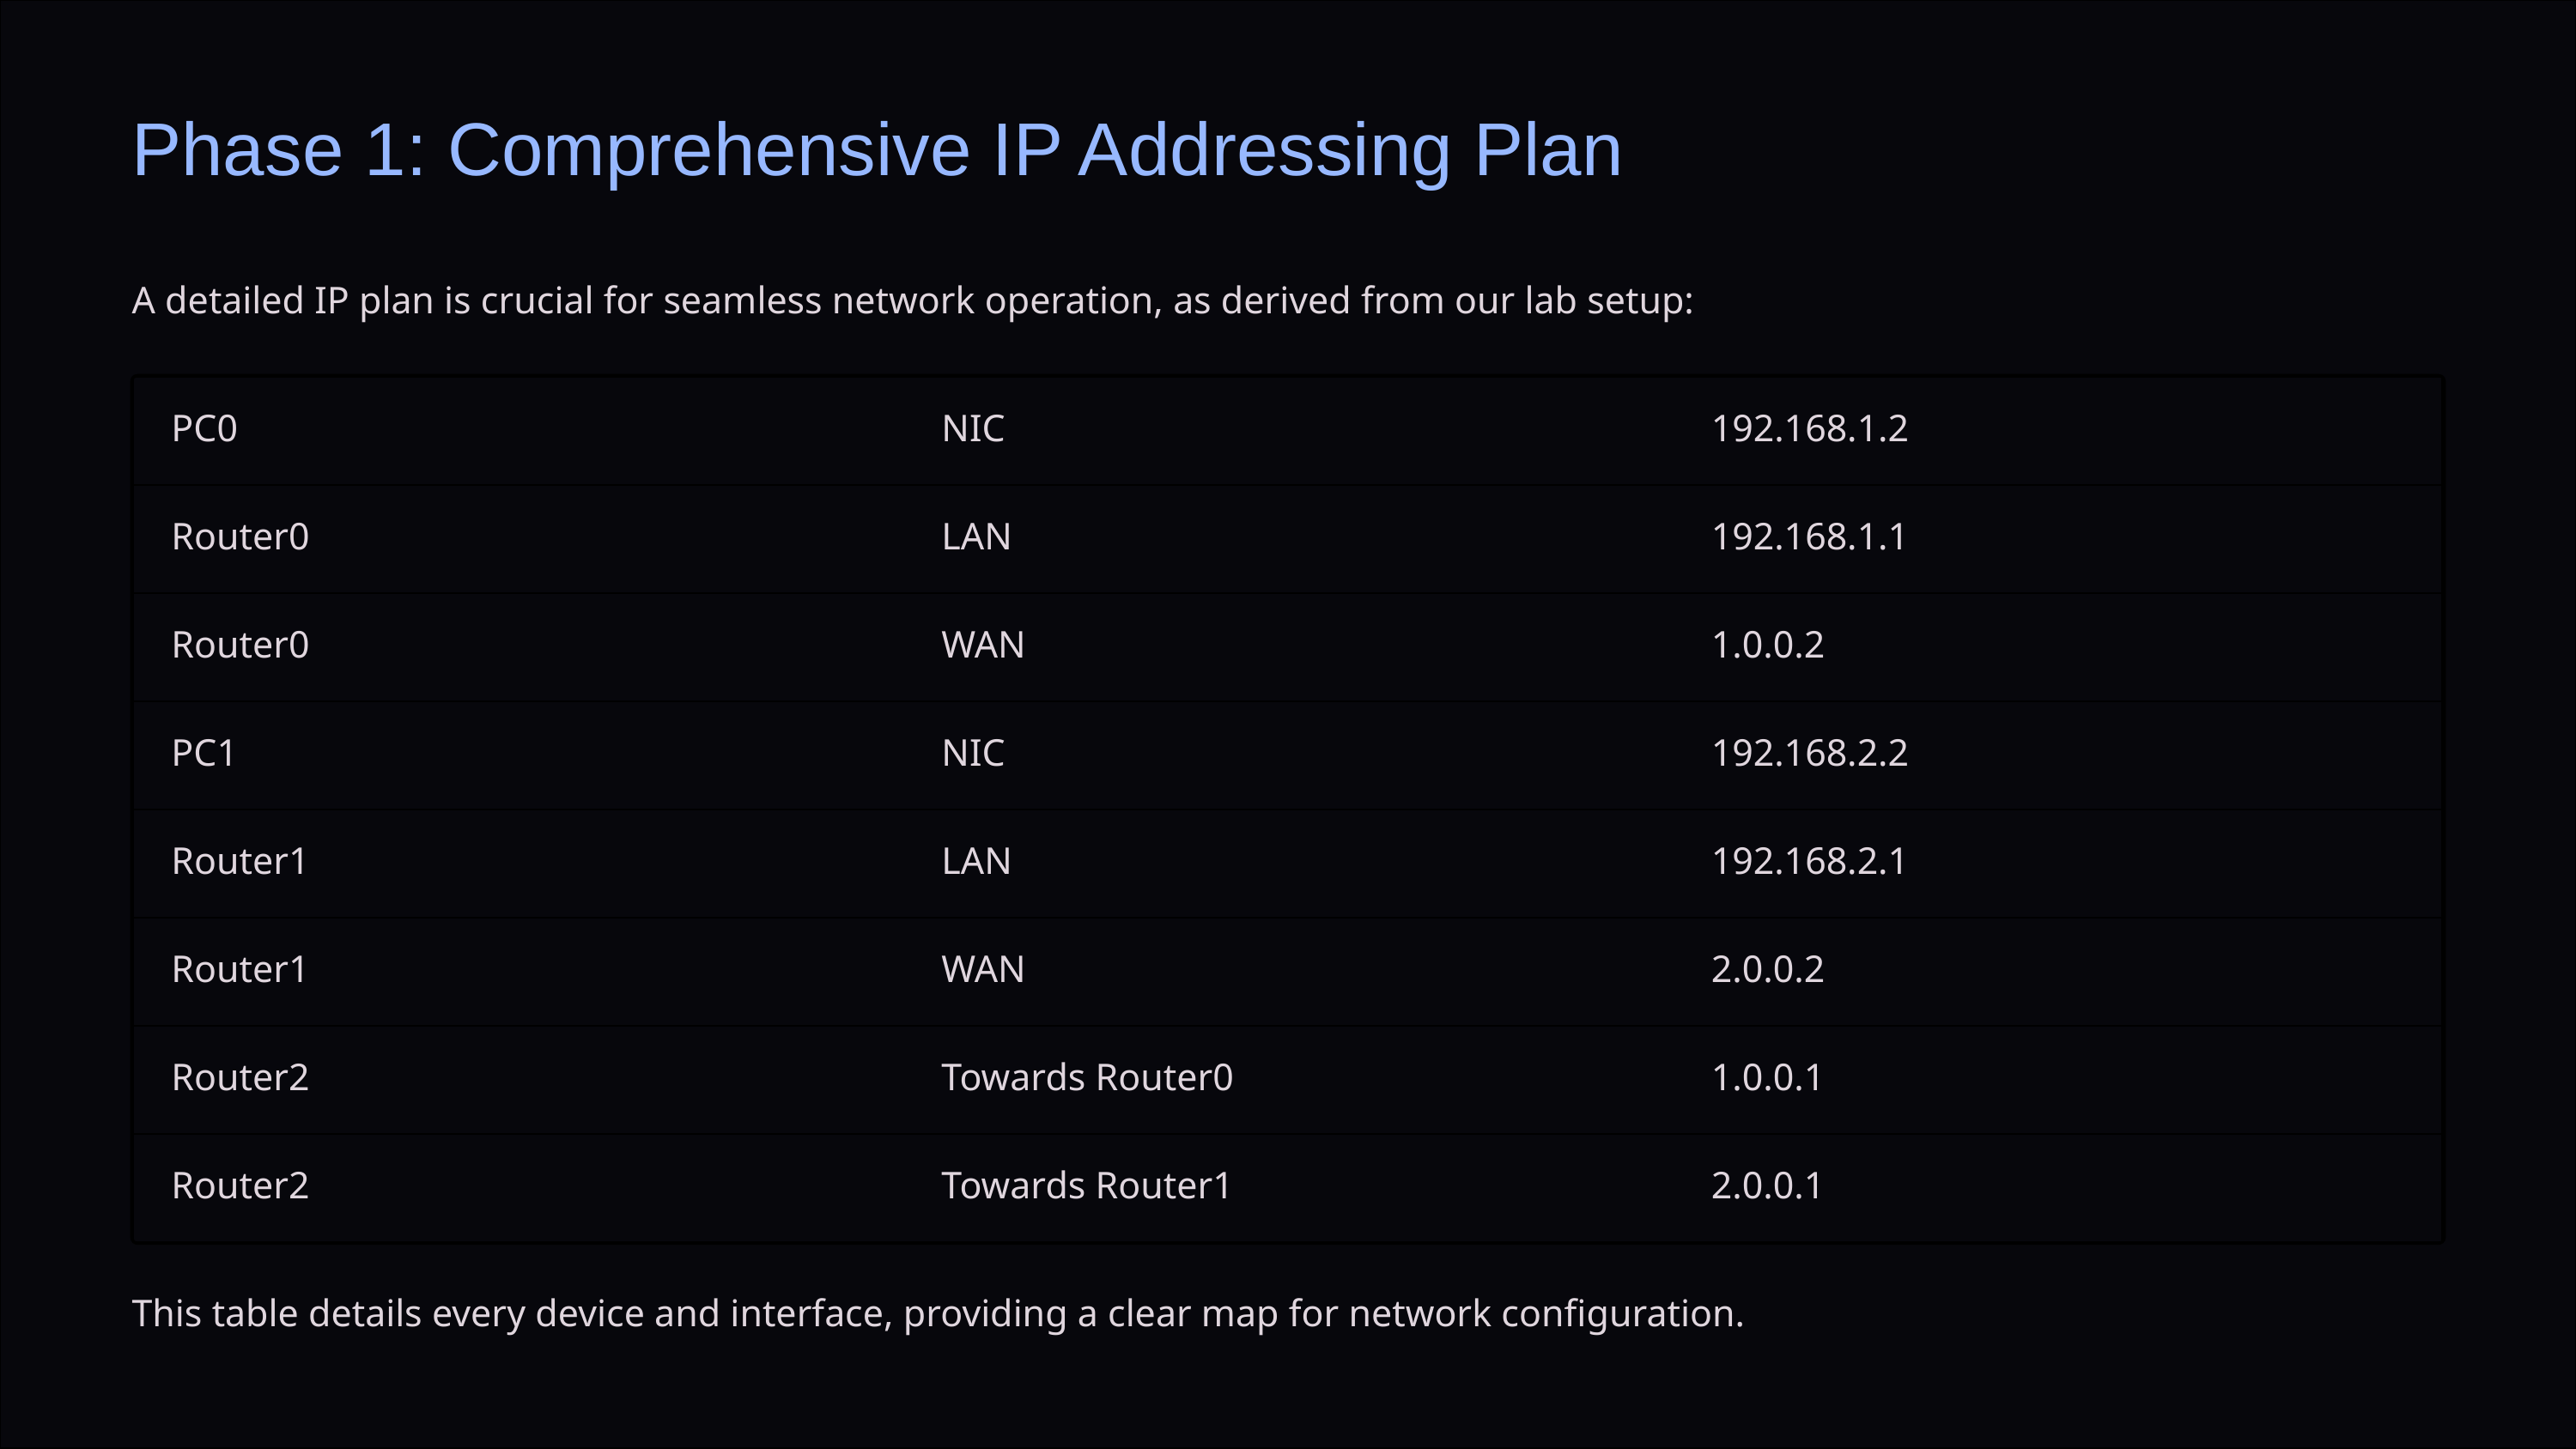

Phase 1: Comprehensive IP Addressing Plan
A detailed IP plan is crucial for seamless network operation, as derived from our lab setup:

PC0
NIC
192.168.1.2

Router0
LAN
192.168.1.1

Router0
WAN
1.0.0.2

PC1
NIC
192.168.2.2

Router1
LAN
192.168.2.1

Router1
WAN
2.0.0.2

Router2
Towards Router0
1.0.0.1

Router2
Towards Router1
2.0.0.1
This table details every device and interface, providing a clear map for network configuration.